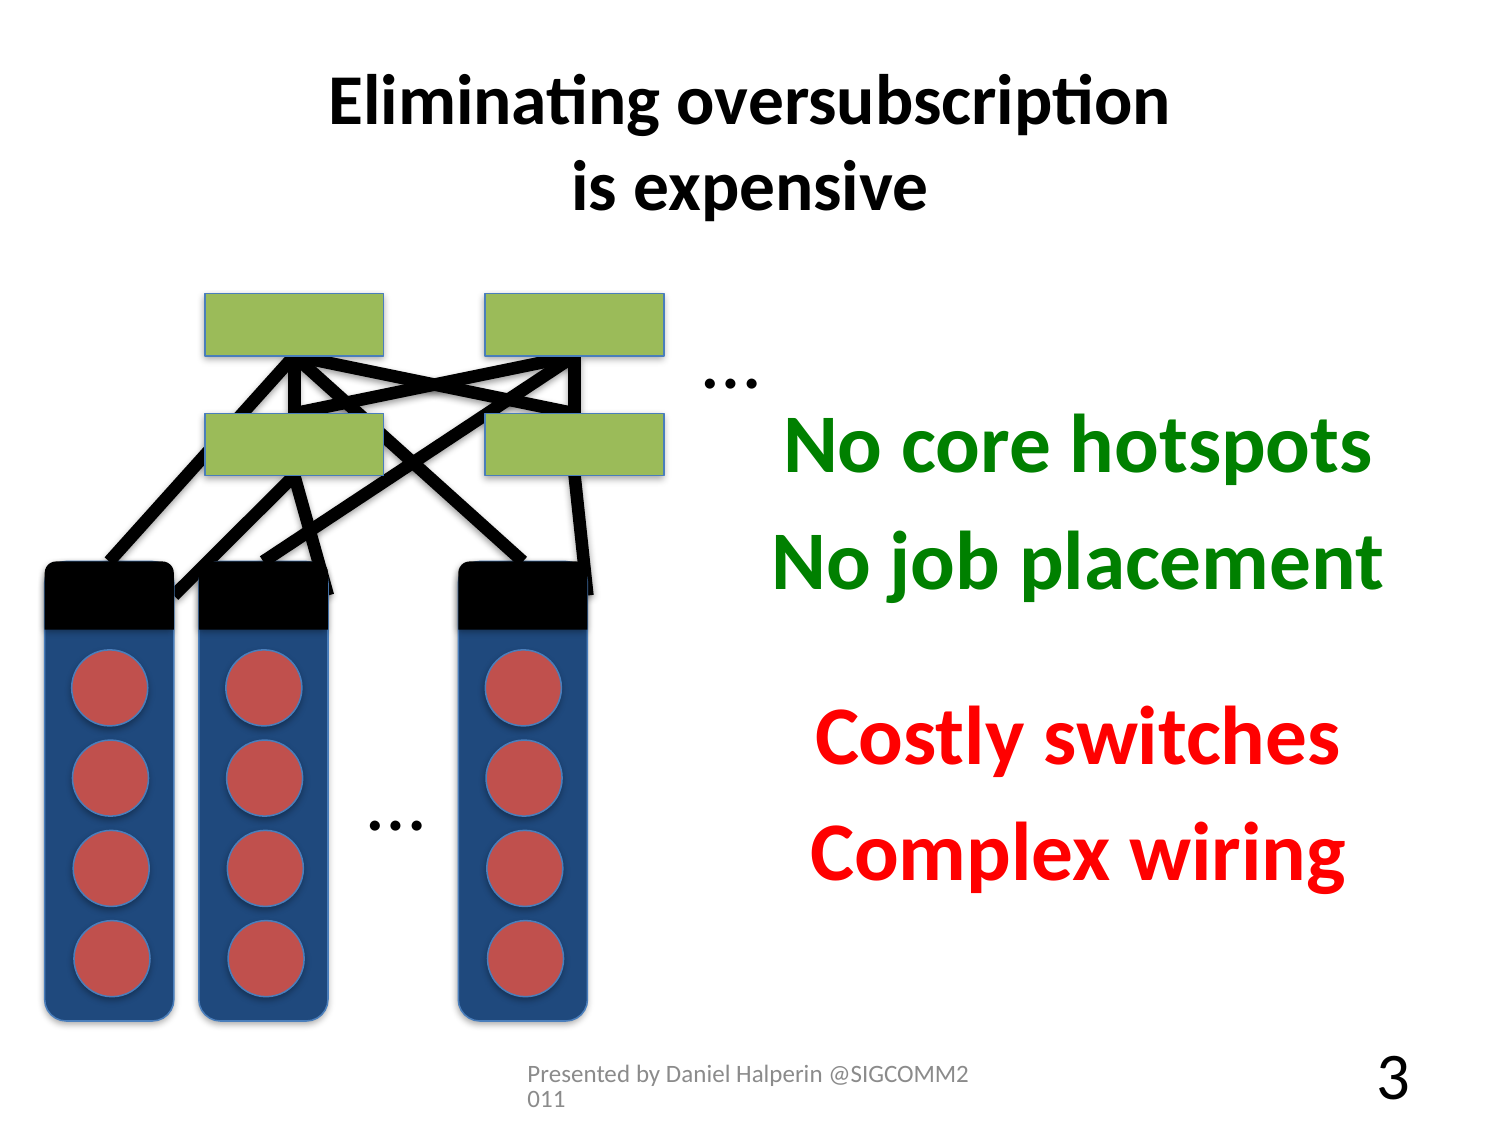

# Eliminating oversubscription is expensive
No core hotspots
No job placement

Costly switches
Complex wiring

…

…
Presented by Daniel Halperin @SIGCOMM2011
3